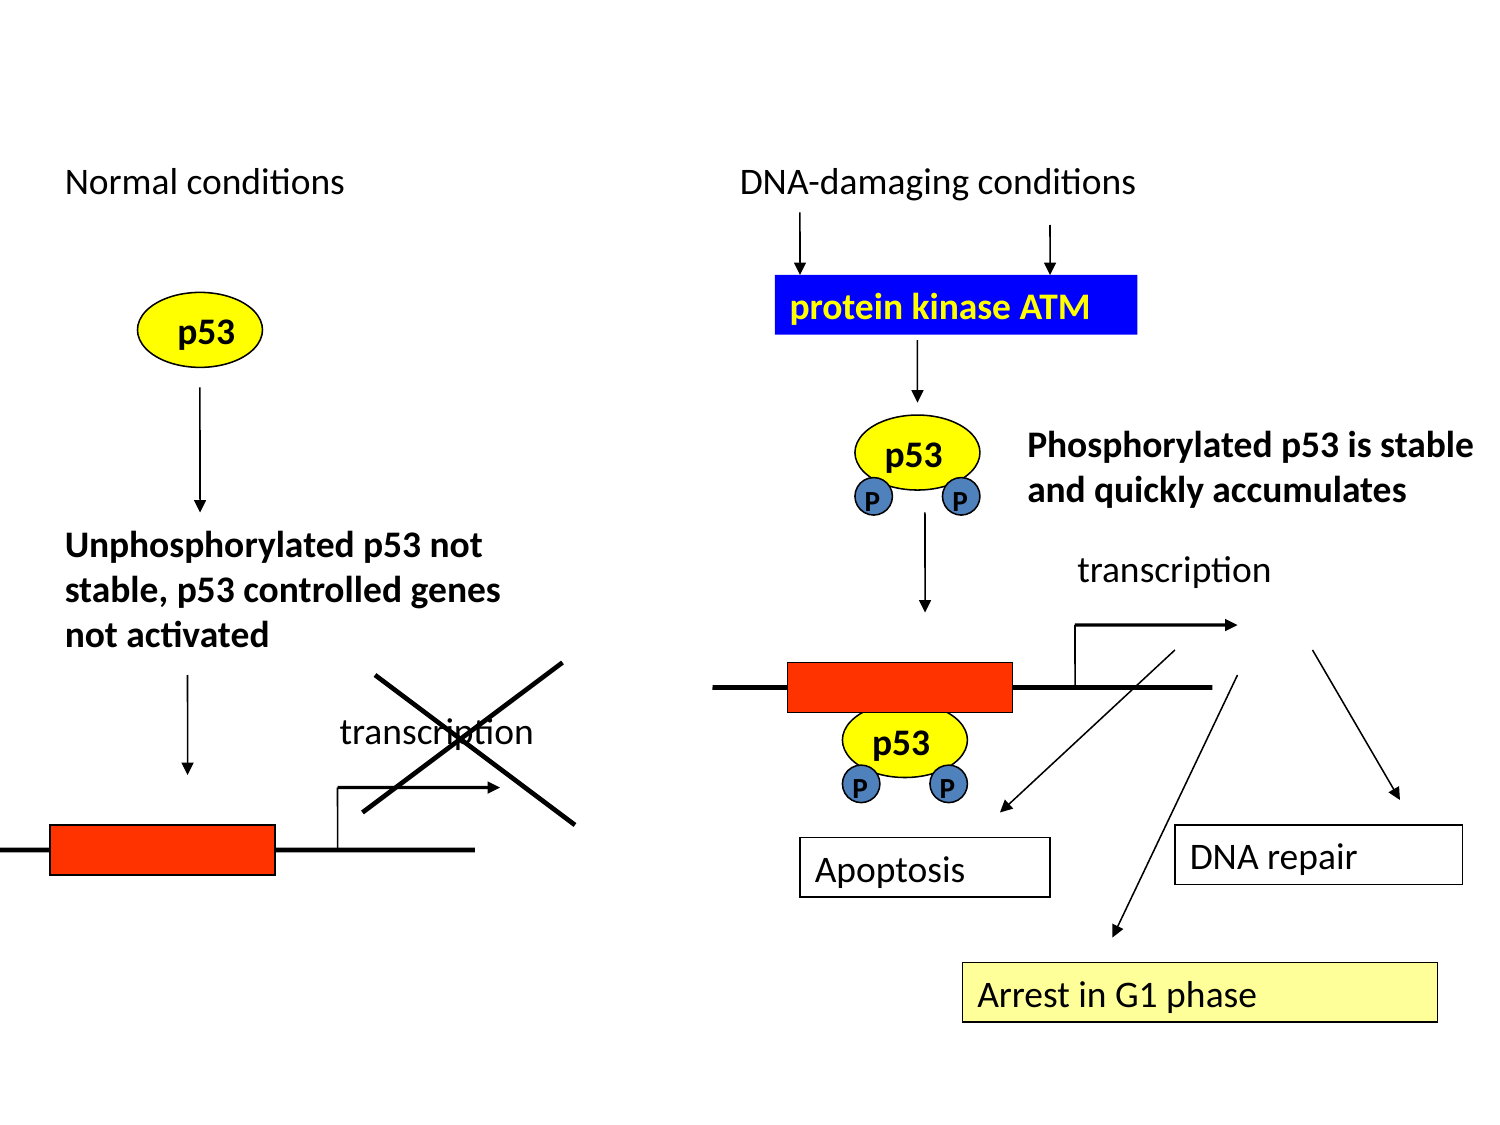

Normal conditions
DNA-damaging conditions

protein kinase ATM

p53

Phosphorylated p53 is stable and quickly accumulates

p53
P
P

Unphosphorylated p53 not stable, p53 controlled genes not activated

transcription

transcription

p53
P
P

DNA repair
Apoptosis

Arrest in G1 phase